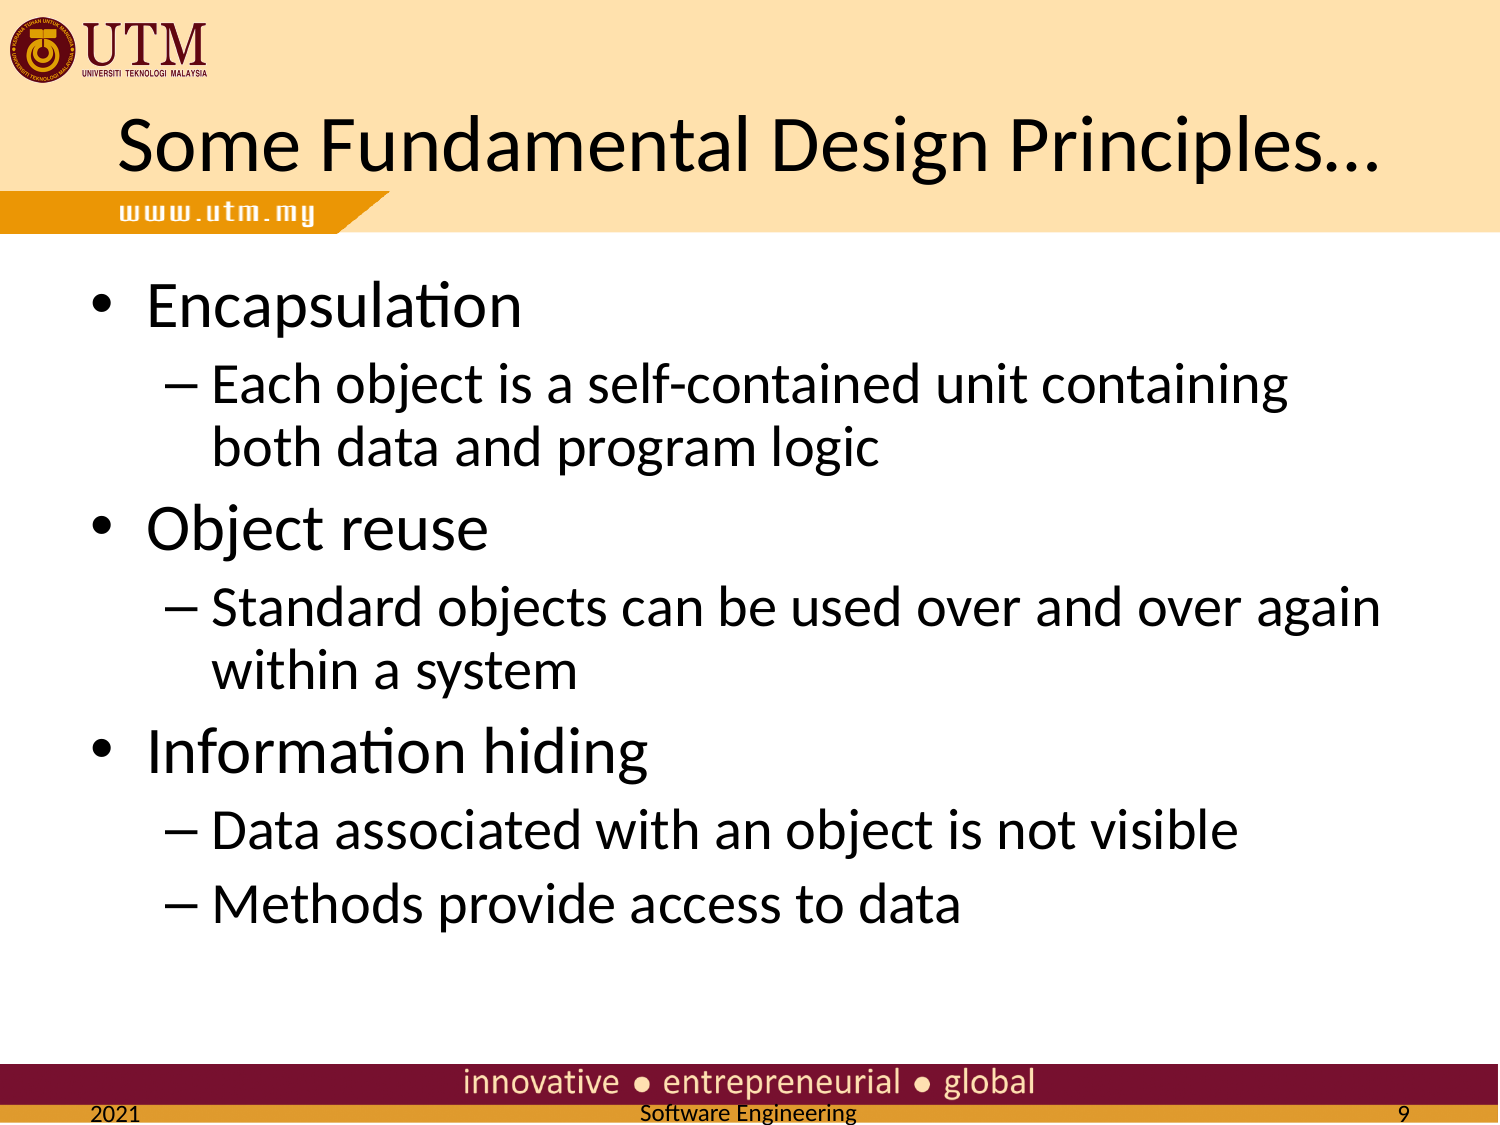

# Some Fundamental Design Principles…
Encapsulation
Each object is a self-contained unit containing both data and program logic
Object reuse
Standard objects can be used over and over again within a system
Information hiding
Data associated with an object is not visible
Methods provide access to data

2021
9
Software Engineering